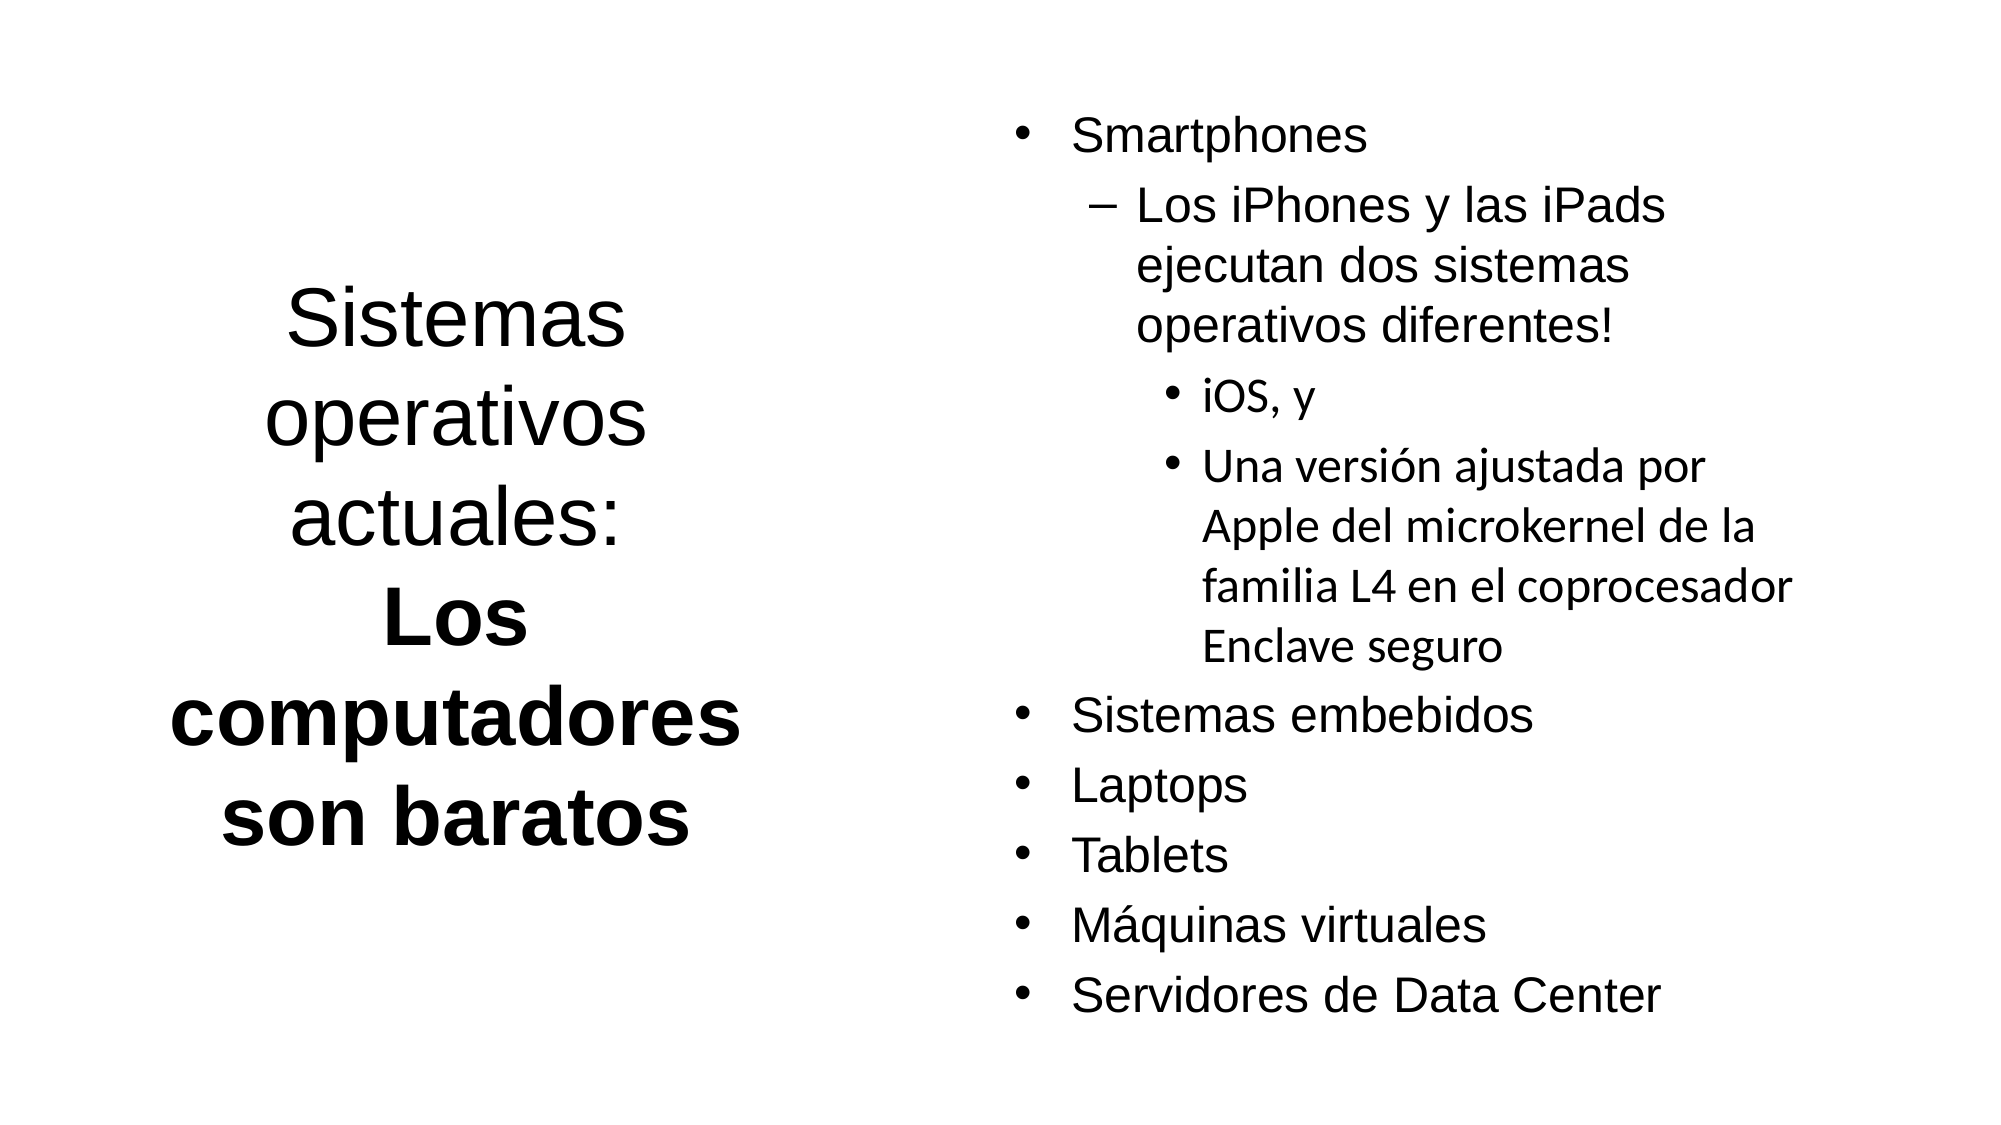

Smartphones
Los iPhones y las iPads ejecutan dos sistemas operativos diferentes!
iOS, y
Una versión ajustada por Apple del microkernel de la familia L4 en el coprocesador Enclave seguro
Sistemas embebidos
Laptops
Tablets
Máquinas virtuales
Servidores de Data Center
# Sistemas operativos actuales: Los computadores son baratos